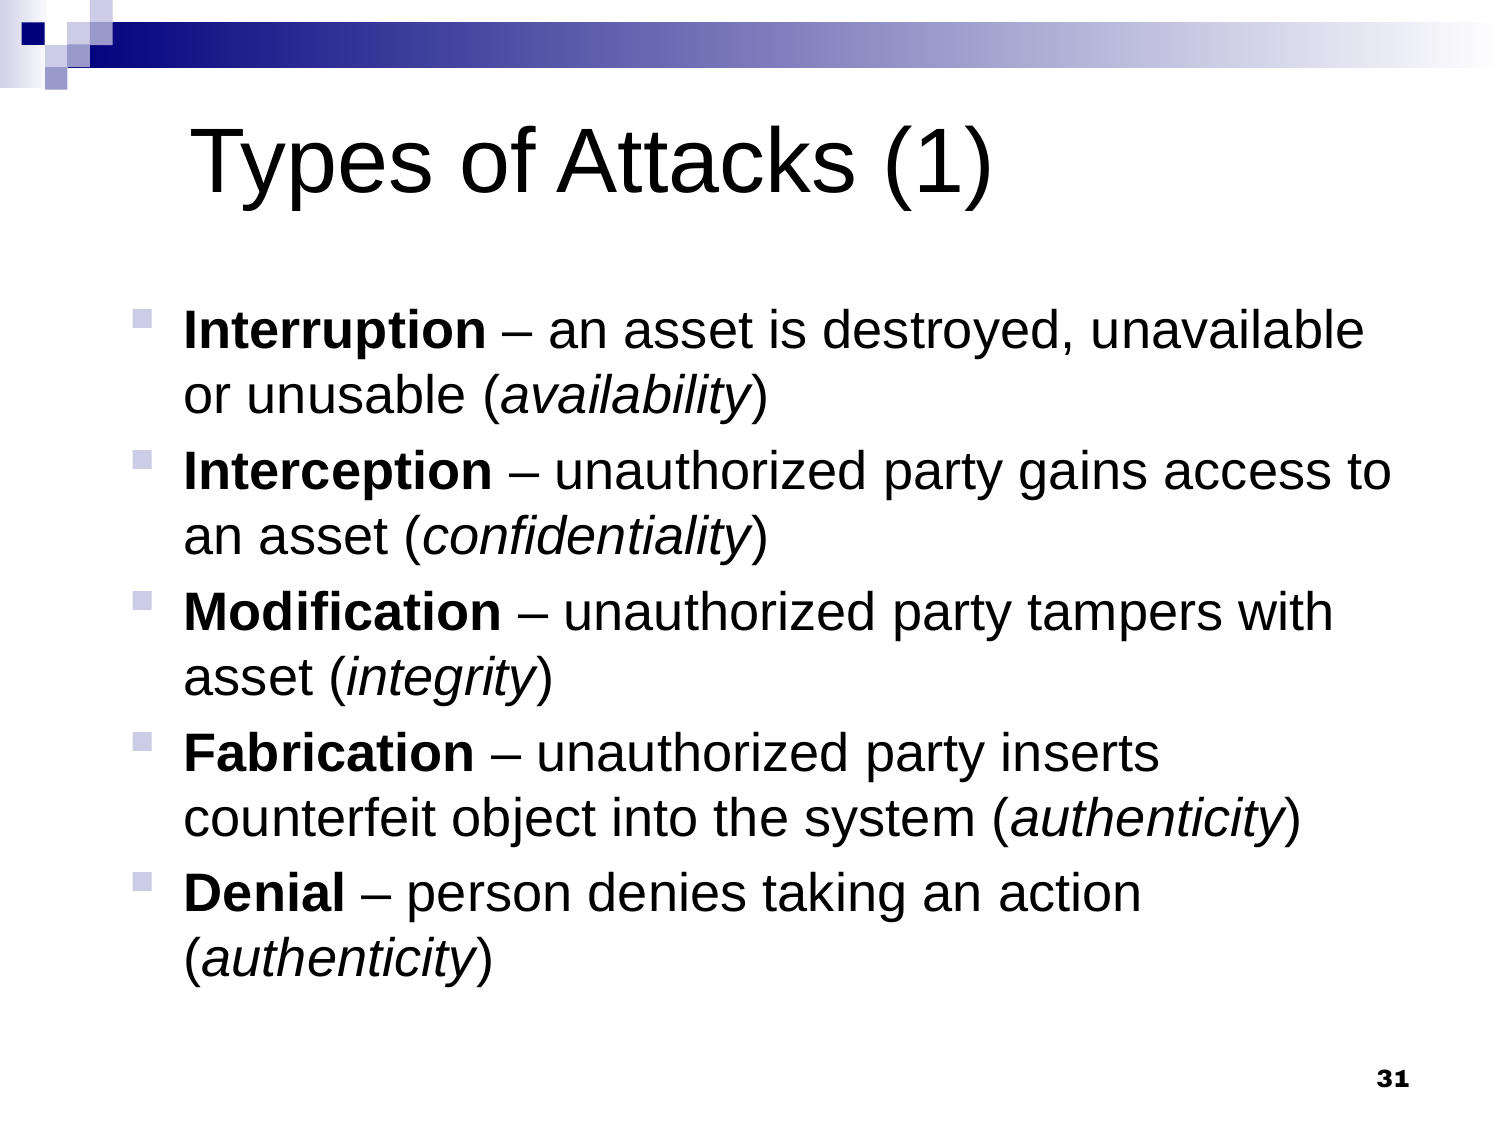

Types of Attacks (1)
Interruption – an asset is destroyed, unavailable or unusable (availability)
Interception – unauthorized party gains access to an asset (confidentiality)
Modification – unauthorized party tampers with asset (integrity)
Fabrication – unauthorized party inserts counterfeit object into the system (authenticity)
Denial – person denies taking an action (authenticity)
31